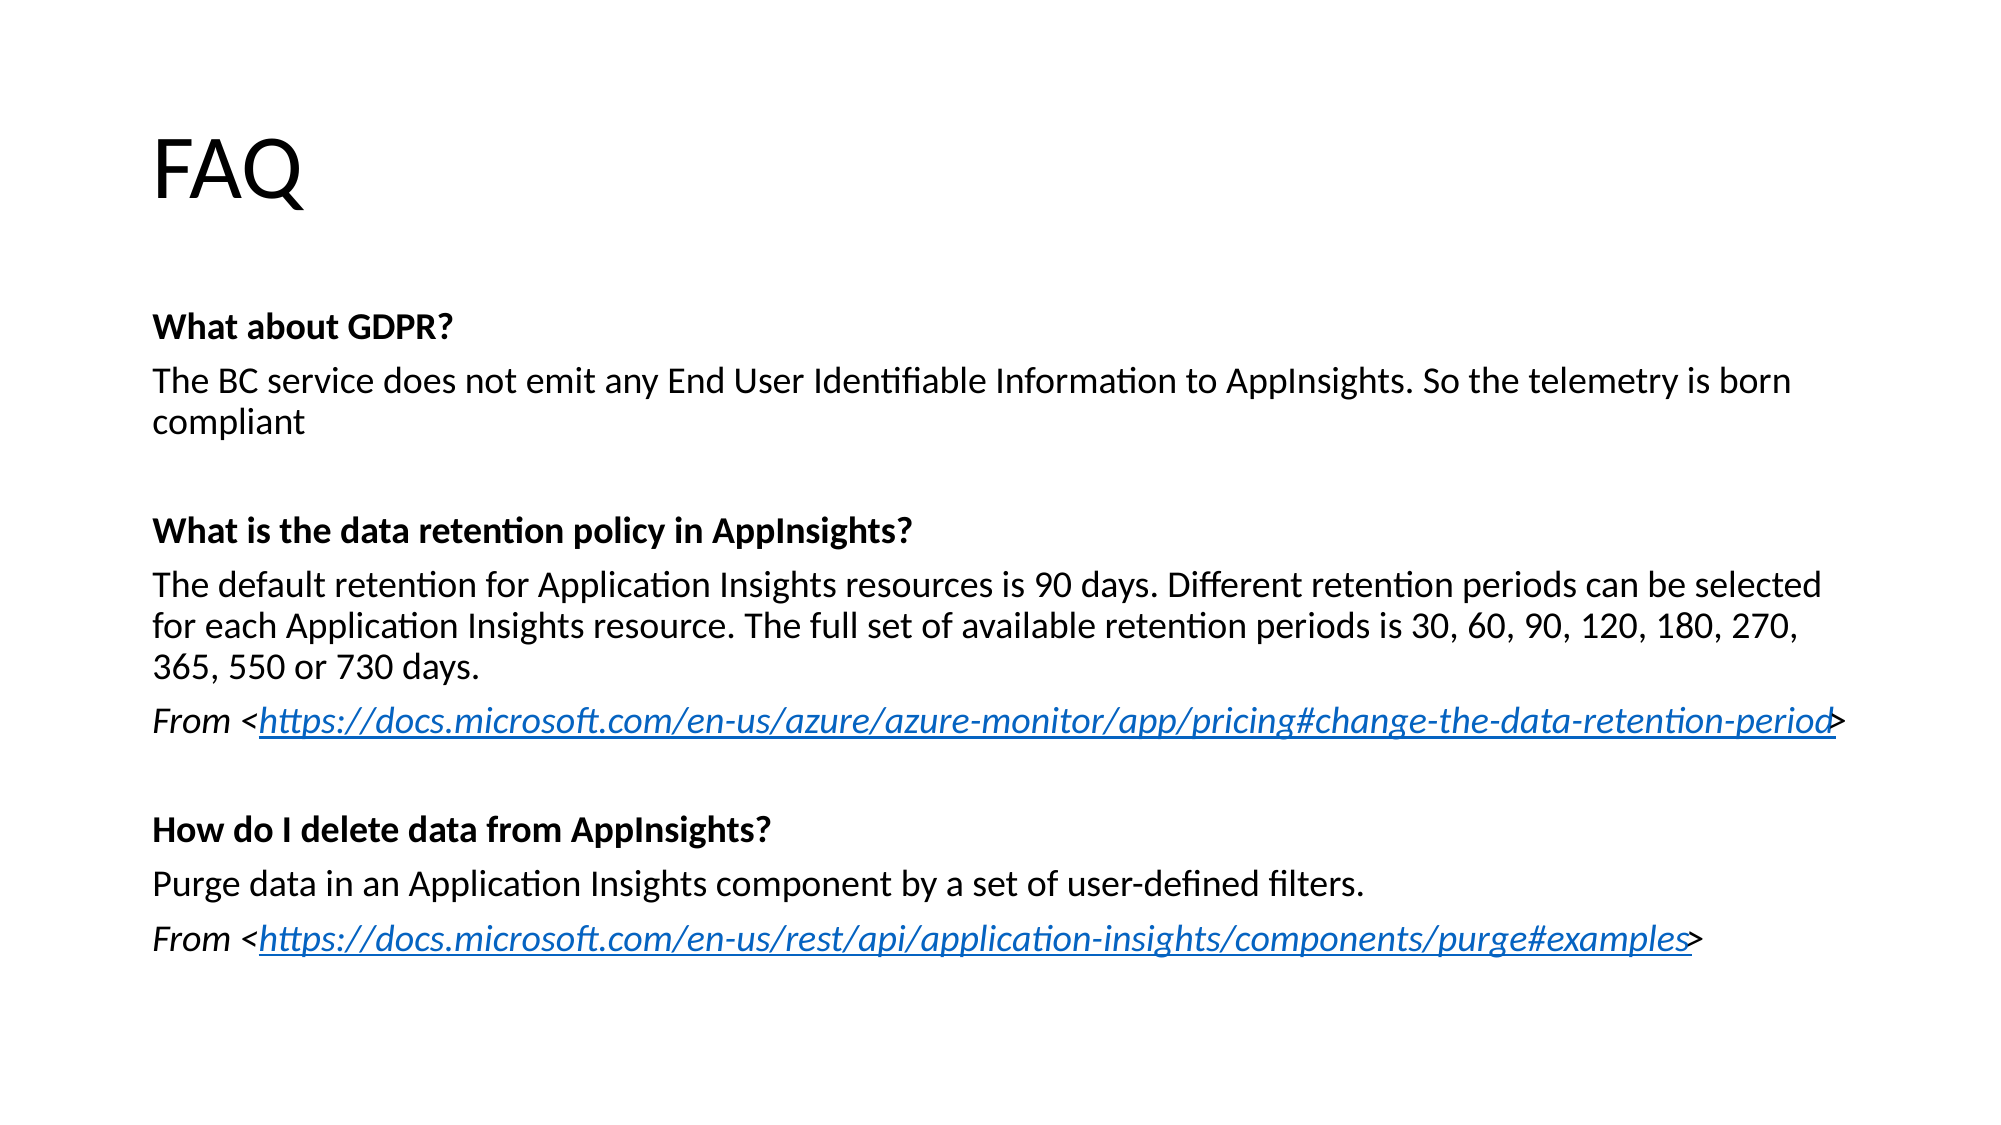

# FAQ
What about GDPR?
The BC service does not emit any End User Identifiable Information to AppInsights. So the telemetry is born compliant

What is the data retention policy in AppInsights?
The default retention for Application Insights resources is 90 days. Different retention periods can be selected for each Application Insights resource. The full set of available retention periods is 30, 60, 90, 120, 180, 270, 365, 550 or 730 days.
From <https://docs.microsoft.com/en-us/azure/azure-monitor/app/pricing#change-the-data-retention-period>

How do I delete data from AppInsights?
Purge data in an Application Insights component by a set of user-defined filters.
From <https://docs.microsoft.com/en-us/rest/api/application-insights/components/purge#examples>